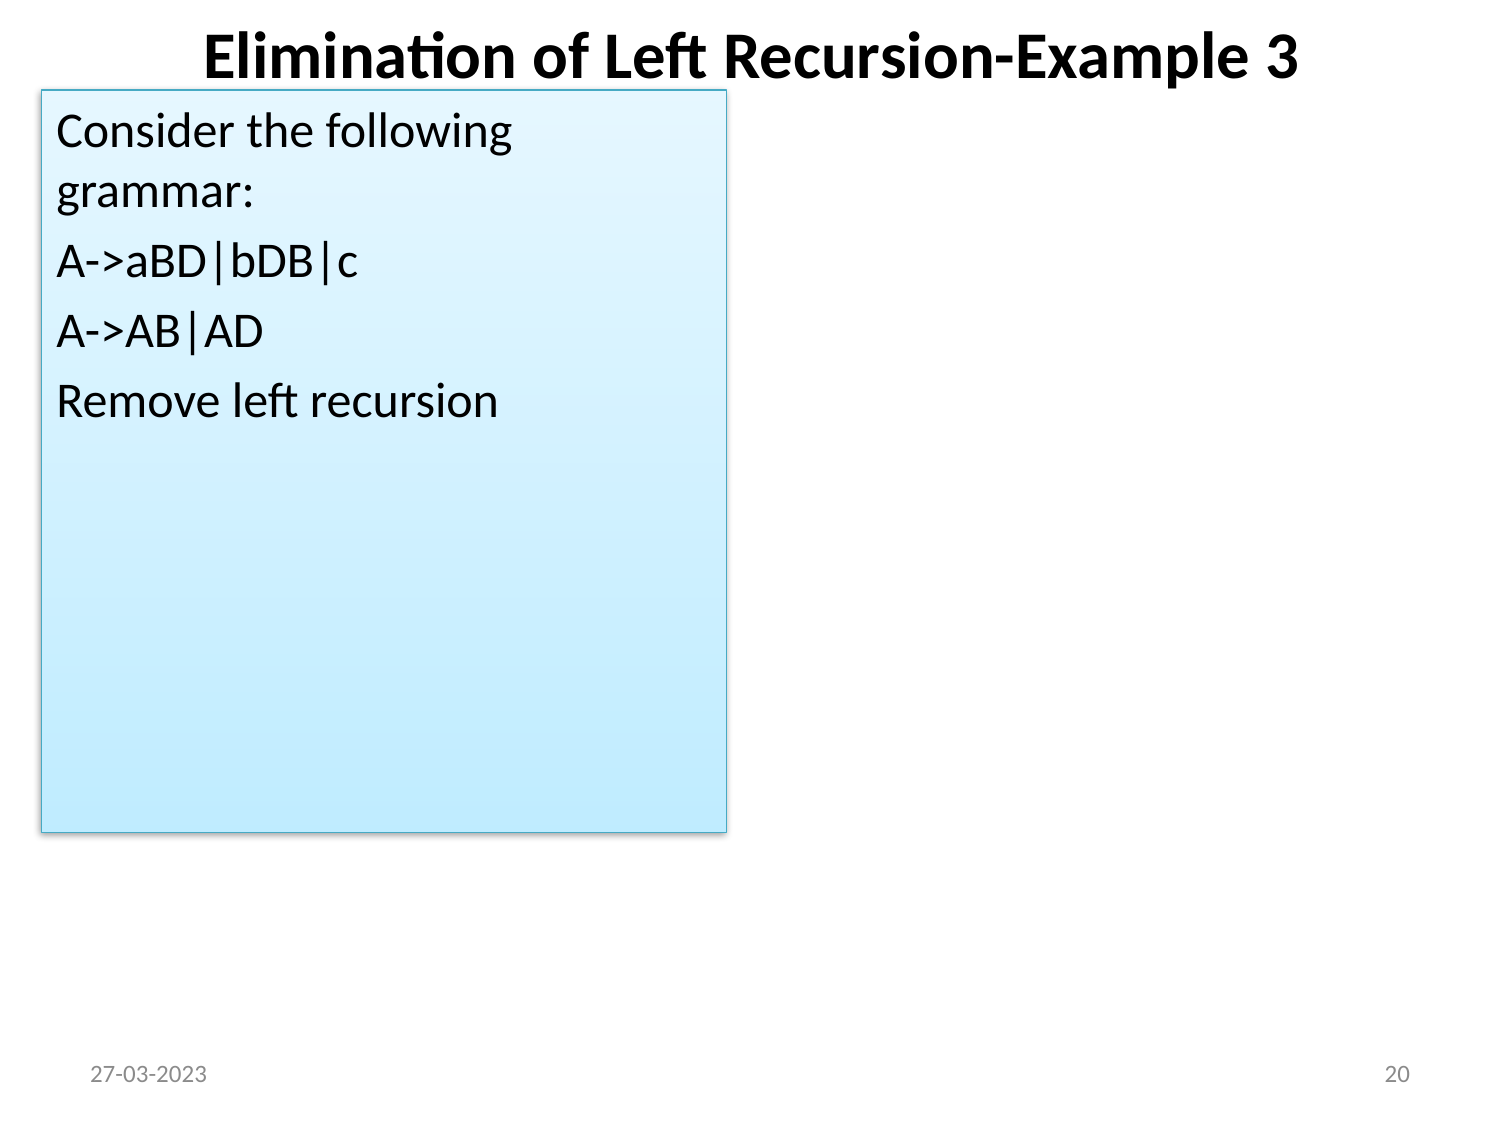

# Elimination of Left Recursion-Example 3
Consider the following grammar:
A->aBD|bDB|c
A->AB|AD
Remove left recursion
27-03-2023
20